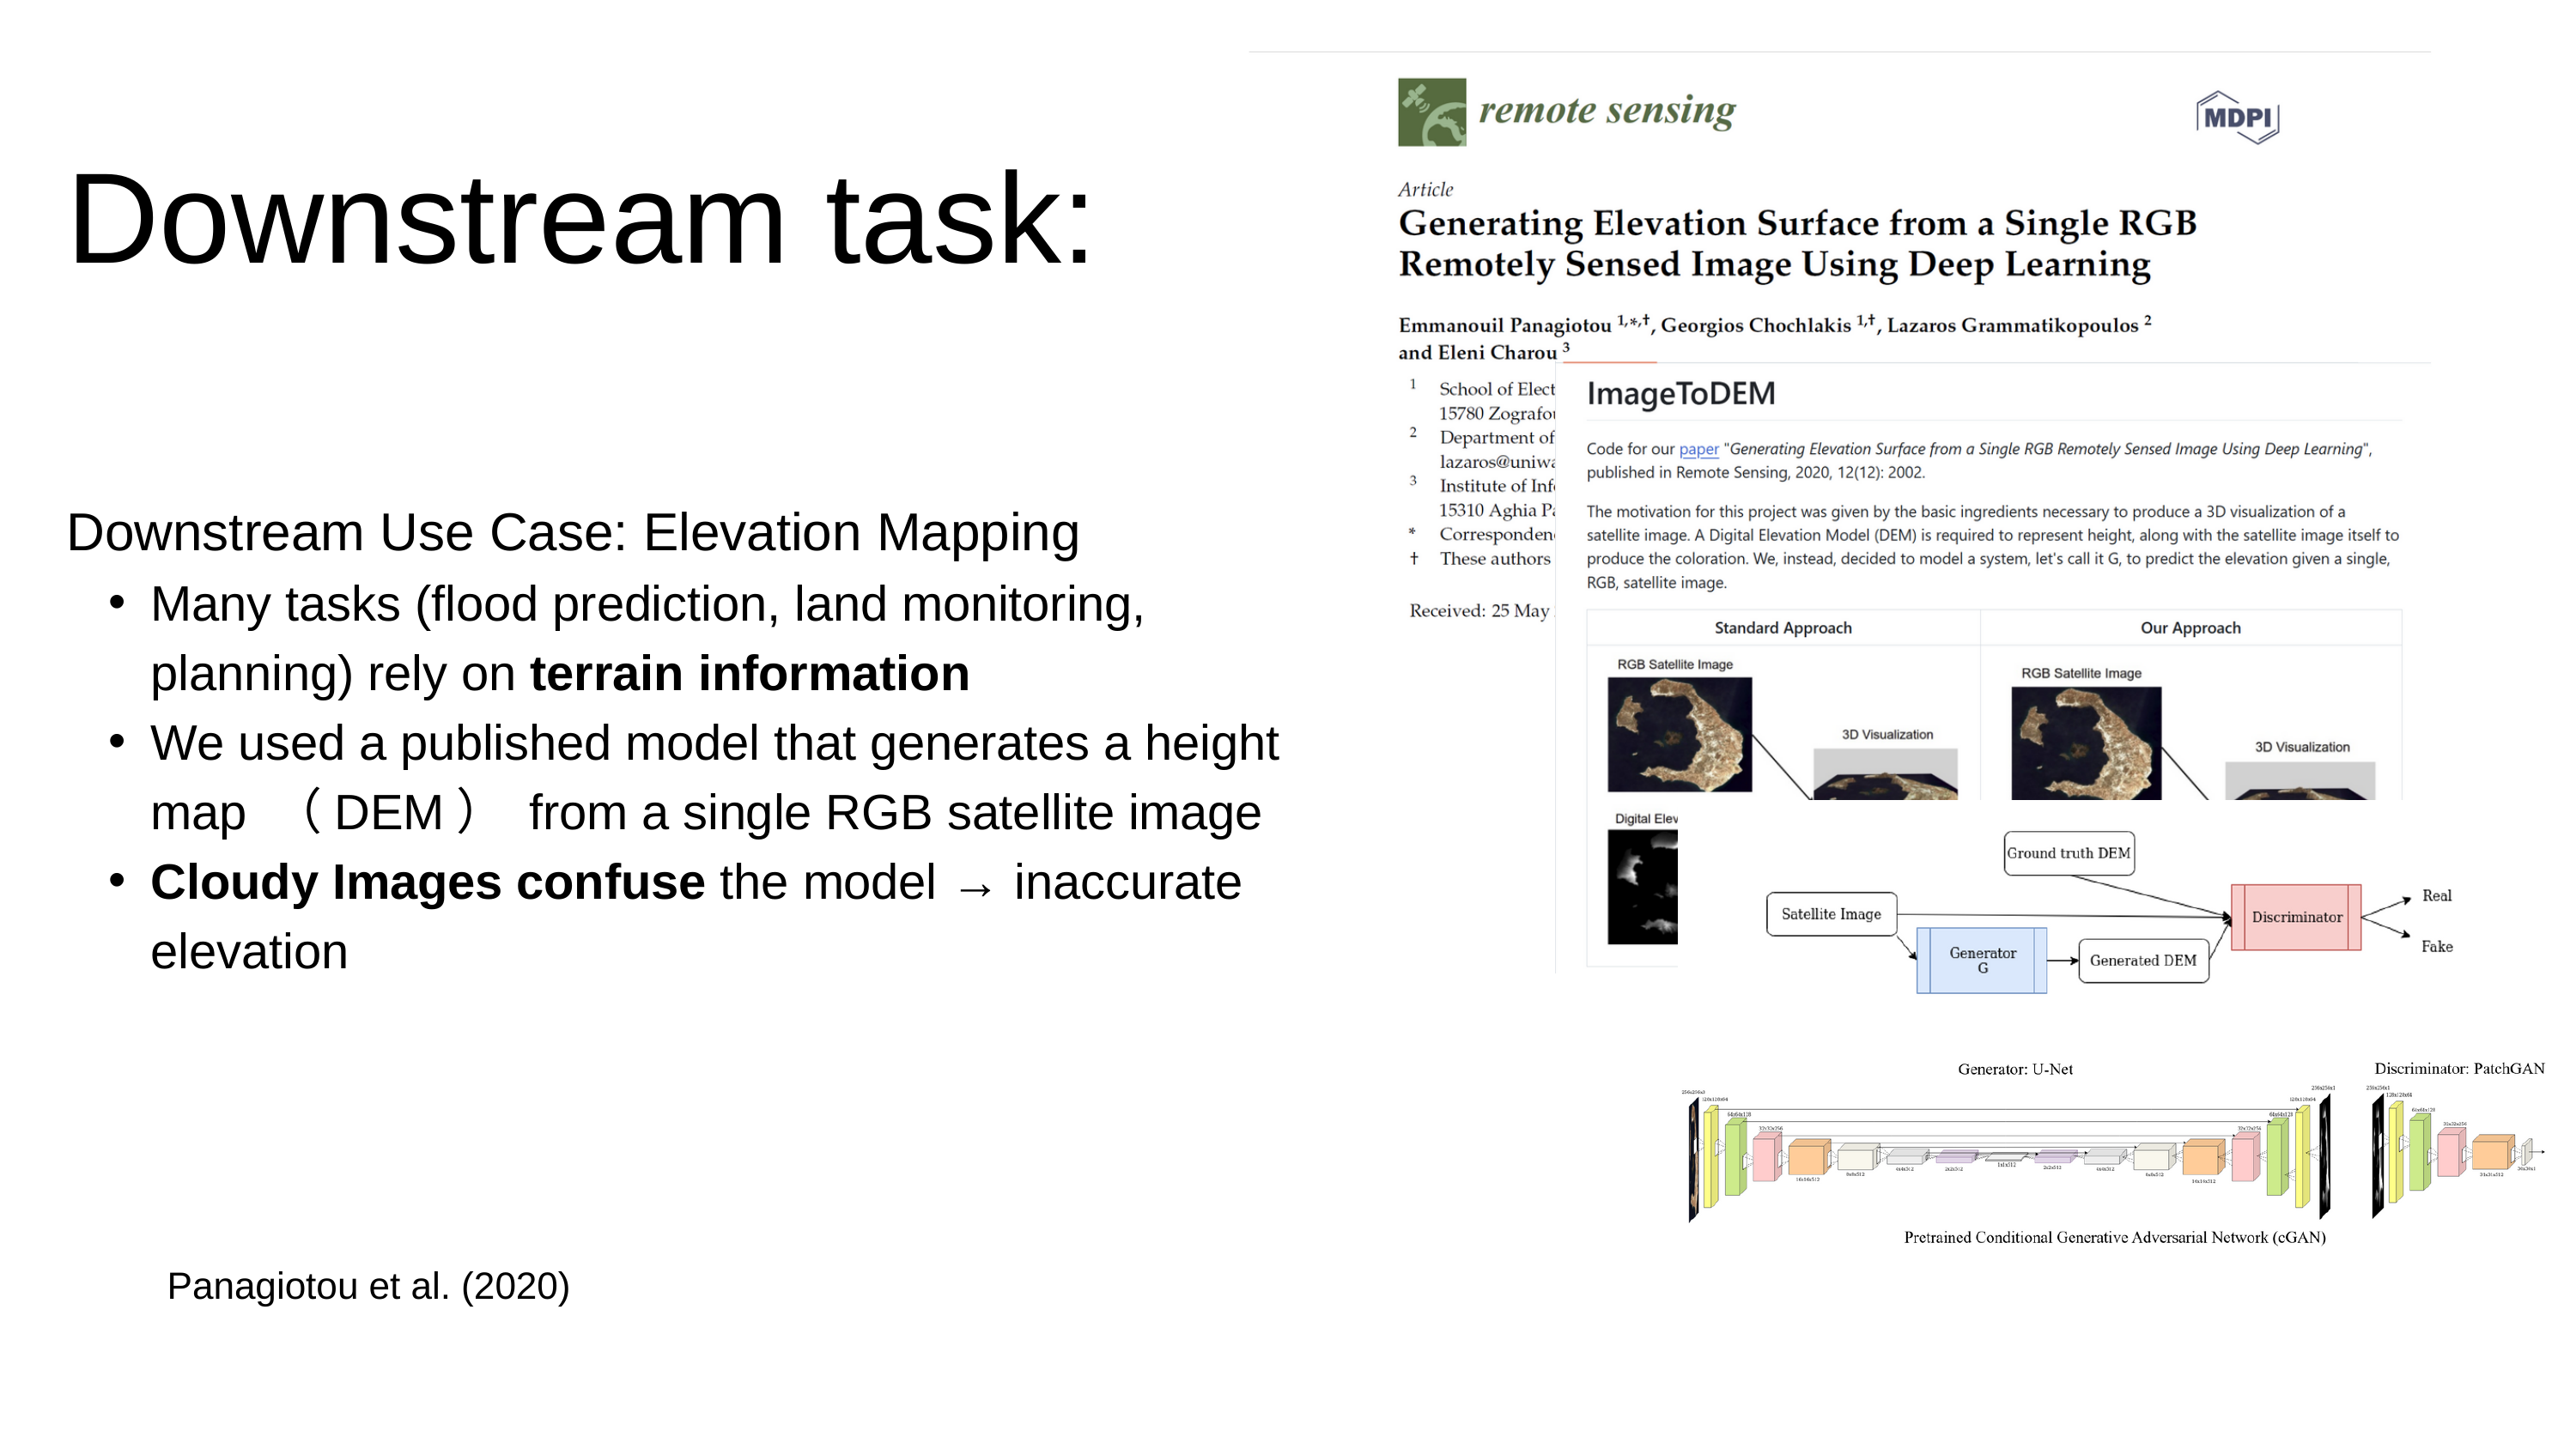

Downstream task:

Downstream Use Case: Elevation Mapping
Many tasks (flood prediction, land monitoring, planning) rely on terrain information
We used a published model that generates a height map （DEM） from a single RGB satellite image
Cloudy Images confuse the model → inaccurate elevation

 Panagiotou et al. (2020)